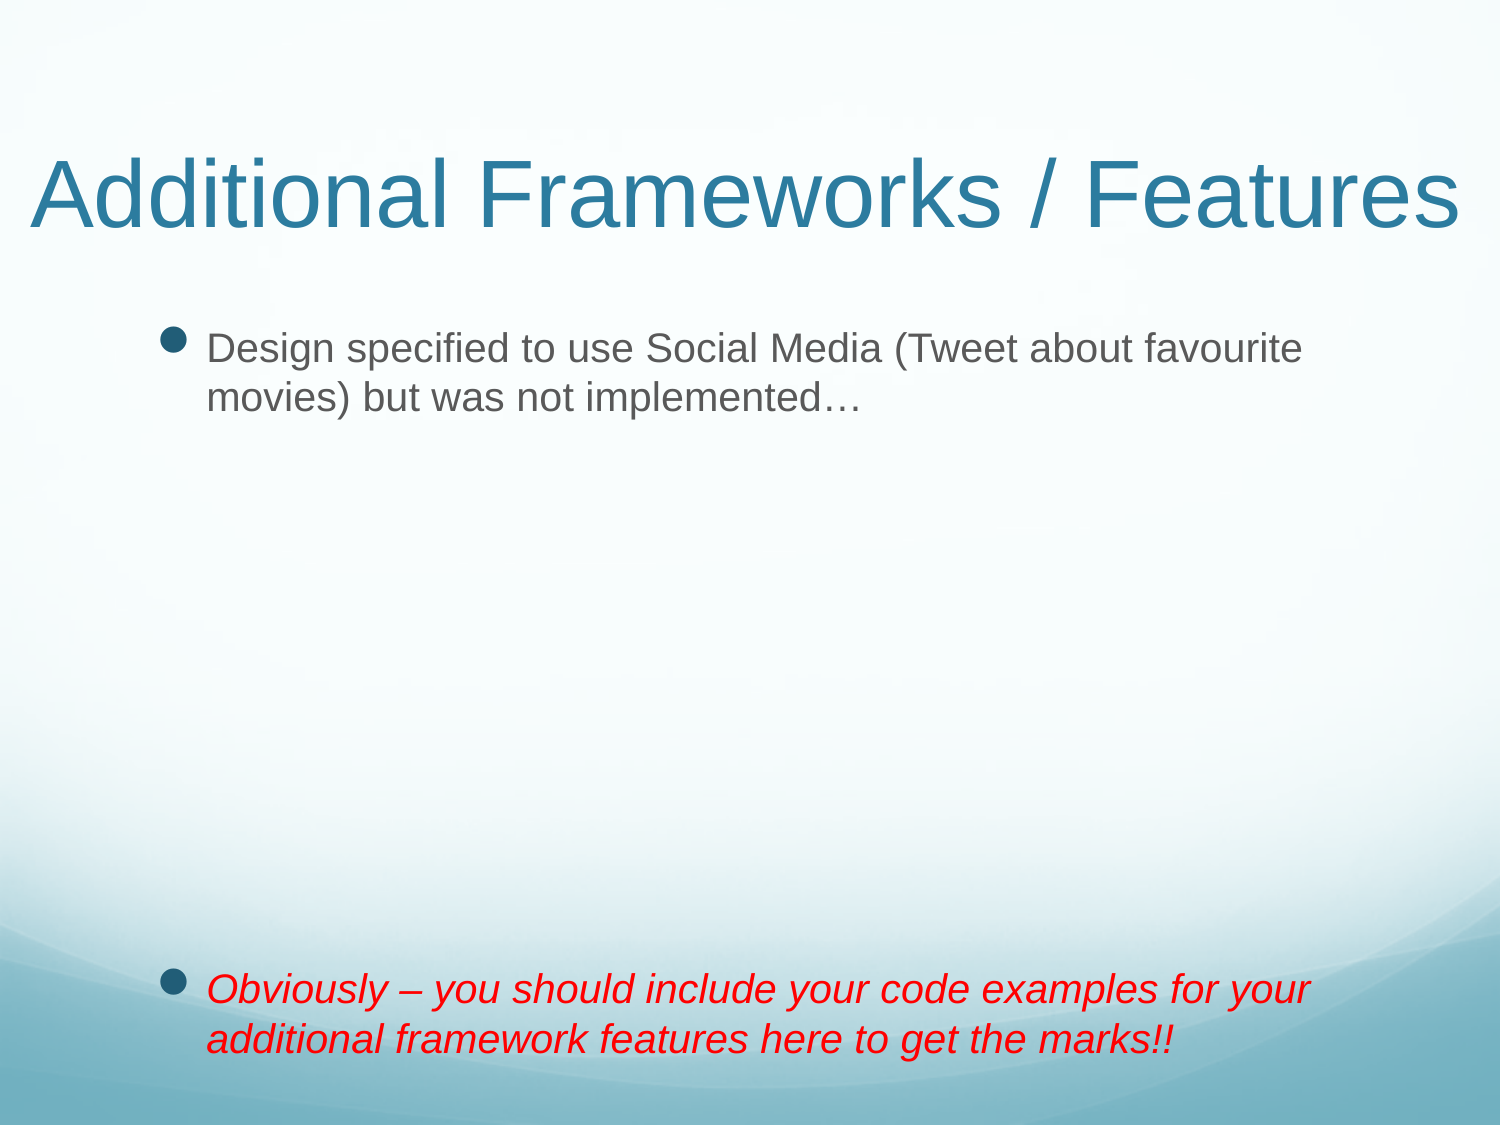

# Additional Frameworks / Features
Design specified to use Social Media (Tweet about favourite movies) but was not implemented…

Obviously – you should include your code examples for your additional framework features here to get the marks!!